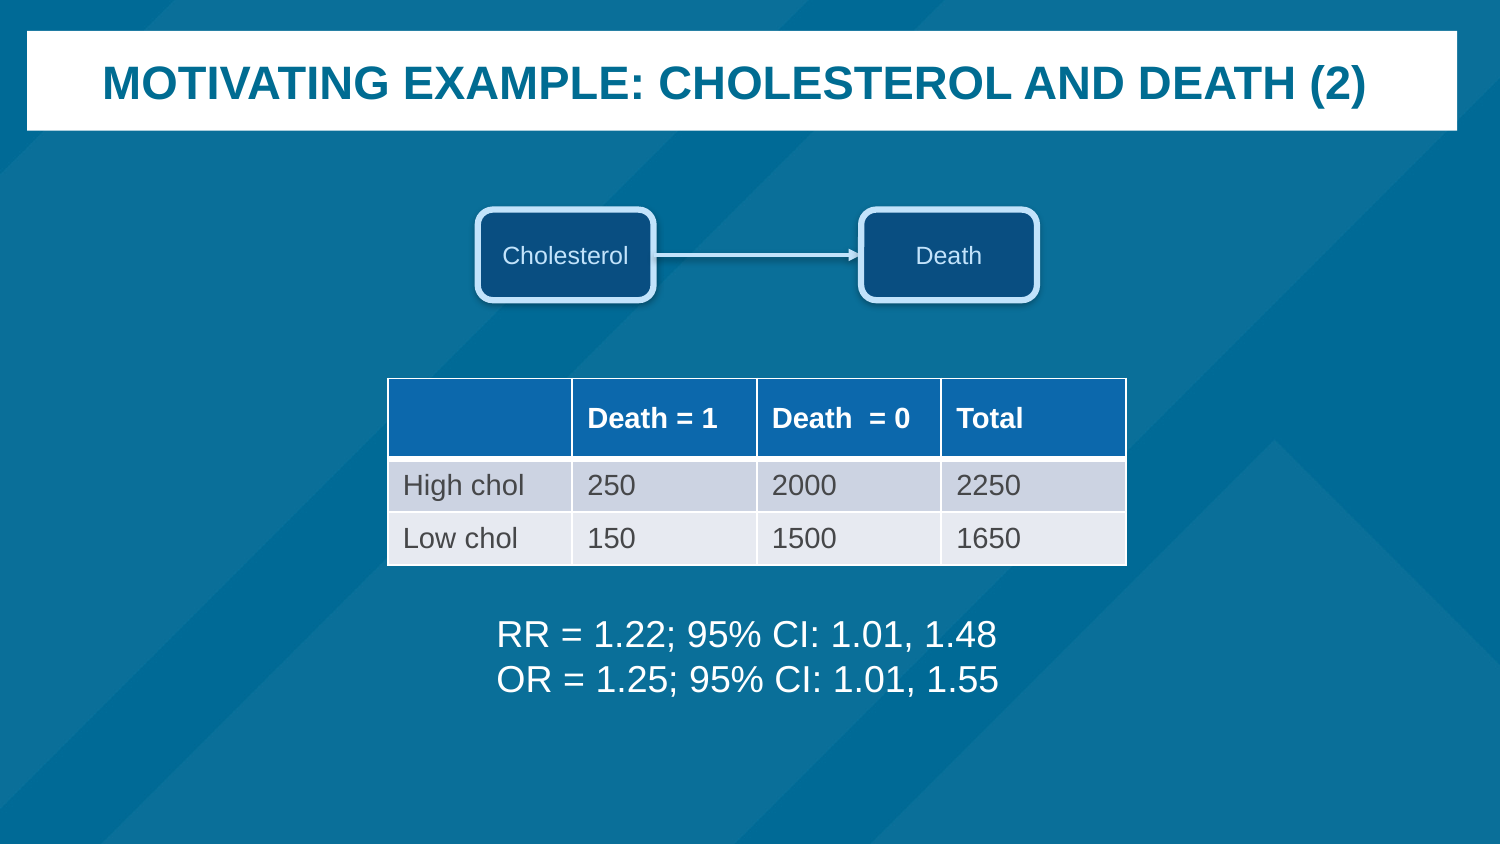

# Motivating example: Cholesterol and death (2)
Death
Cholesterol
|  | Death = 1 | Death = 0 | Total |
| --- | --- | --- | --- |
| High chol | 250 | 2000 | 2250 |
| Low chol | 150 | 1500 | 1650 |
RR = 1.22; 95% CI: 1.01, 1.48
OR = 1.25; 95% CI: 1.01, 1.55